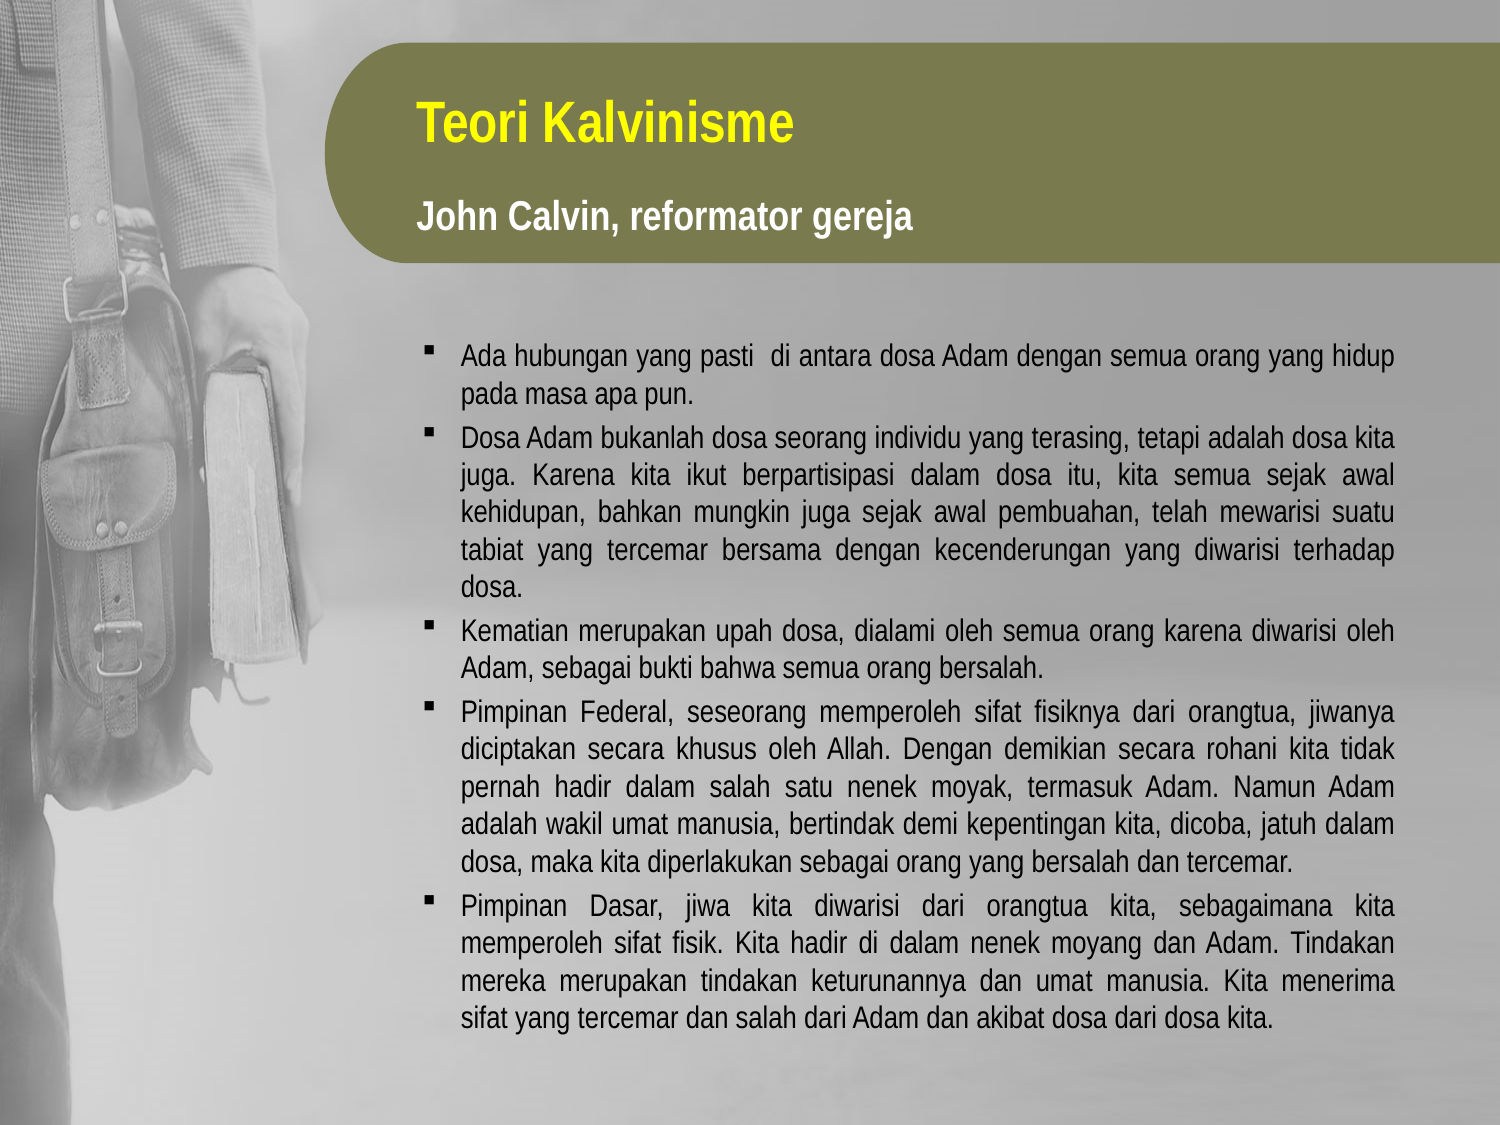

Teori Kalvinisme
John Calvin, reformator gereja
Ada hubungan yang pasti  di antara dosa Adam dengan semua orang yang hidup pada masa apa pun.
Dosa Adam bukanlah dosa seorang individu yang terasing, tetapi adalah dosa kita juga. Karena kita ikut berpartisipasi dalam dosa itu, kita semua sejak awal kehidupan, bahkan mungkin juga sejak awal pembuahan, telah mewarisi suatu tabiat yang tercemar bersama dengan kecenderungan yang diwarisi terhadap dosa.
Kematian merupakan upah dosa, dialami oleh semua orang karena diwarisi oleh Adam, sebagai bukti bahwa semua orang bersalah.
Pimpinan Federal, seseorang memperoleh sifat fisiknya dari orangtua, jiwanya diciptakan secara khusus oleh Allah. Dengan demikian secara rohani kita tidak pernah hadir dalam salah satu nenek moyak, termasuk Adam. Namun Adam adalah wakil umat manusia, bertindak demi kepentingan kita, dicoba, jatuh dalam dosa, maka kita diperlakukan sebagai orang yang bersalah dan tercemar.
Pimpinan Dasar, jiwa kita diwarisi dari orangtua kita, sebagaimana kita memperoleh sifat fisik. Kita hadir di dalam nenek moyang dan Adam. Tindakan mereka merupakan tindakan keturunannya dan umat manusia. Kita menerima sifat yang tercemar dan salah dari Adam dan akibat dosa dari dosa kita.